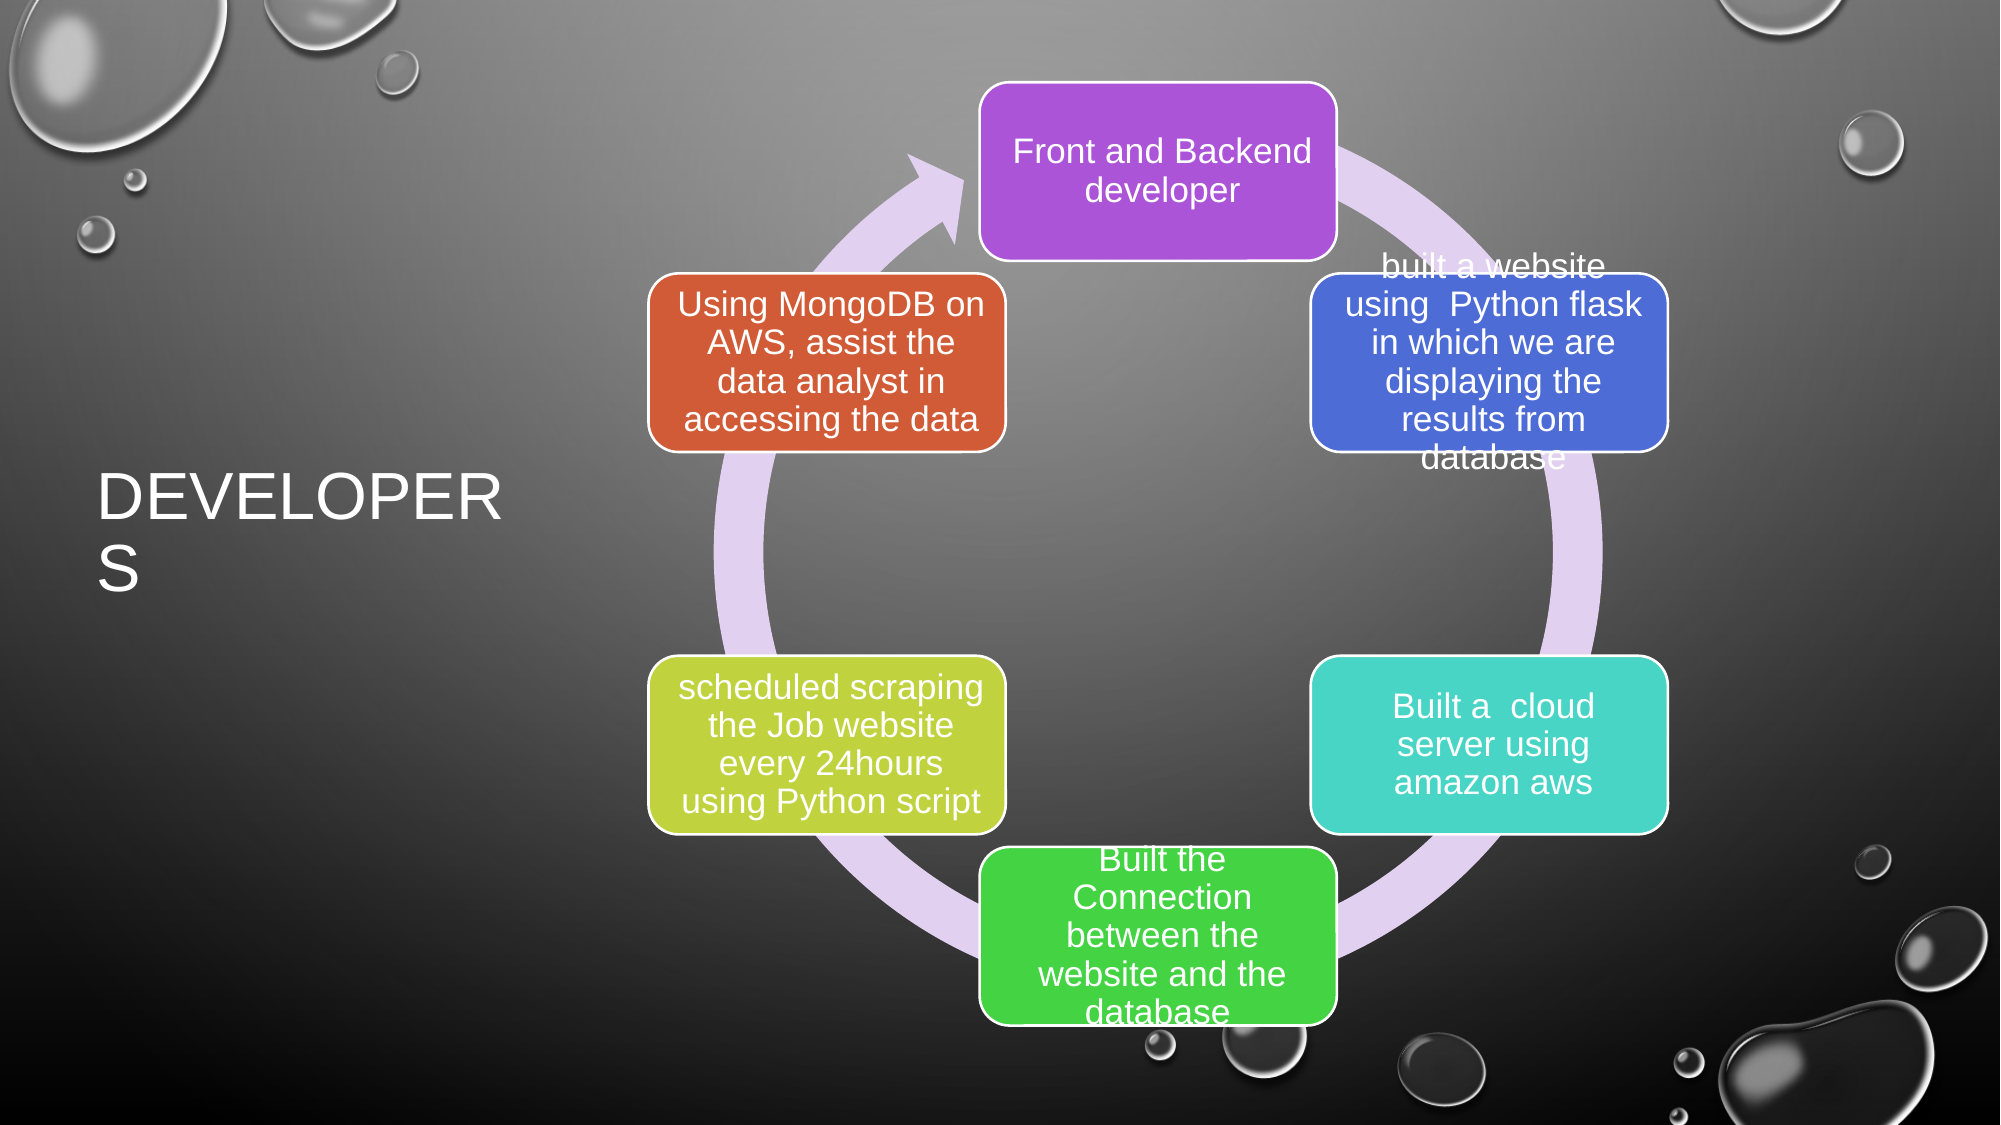

Front and Backend developer
built a website using  Python flask in which we are displaying the results from database
Built a  cloud server using amazon aws
Built the Connection between the website and the database
scheduled scraping the Job website every 24hours using Python script
Using MongoDB on AWS, assist the data analyst in accessing the data
# Developers